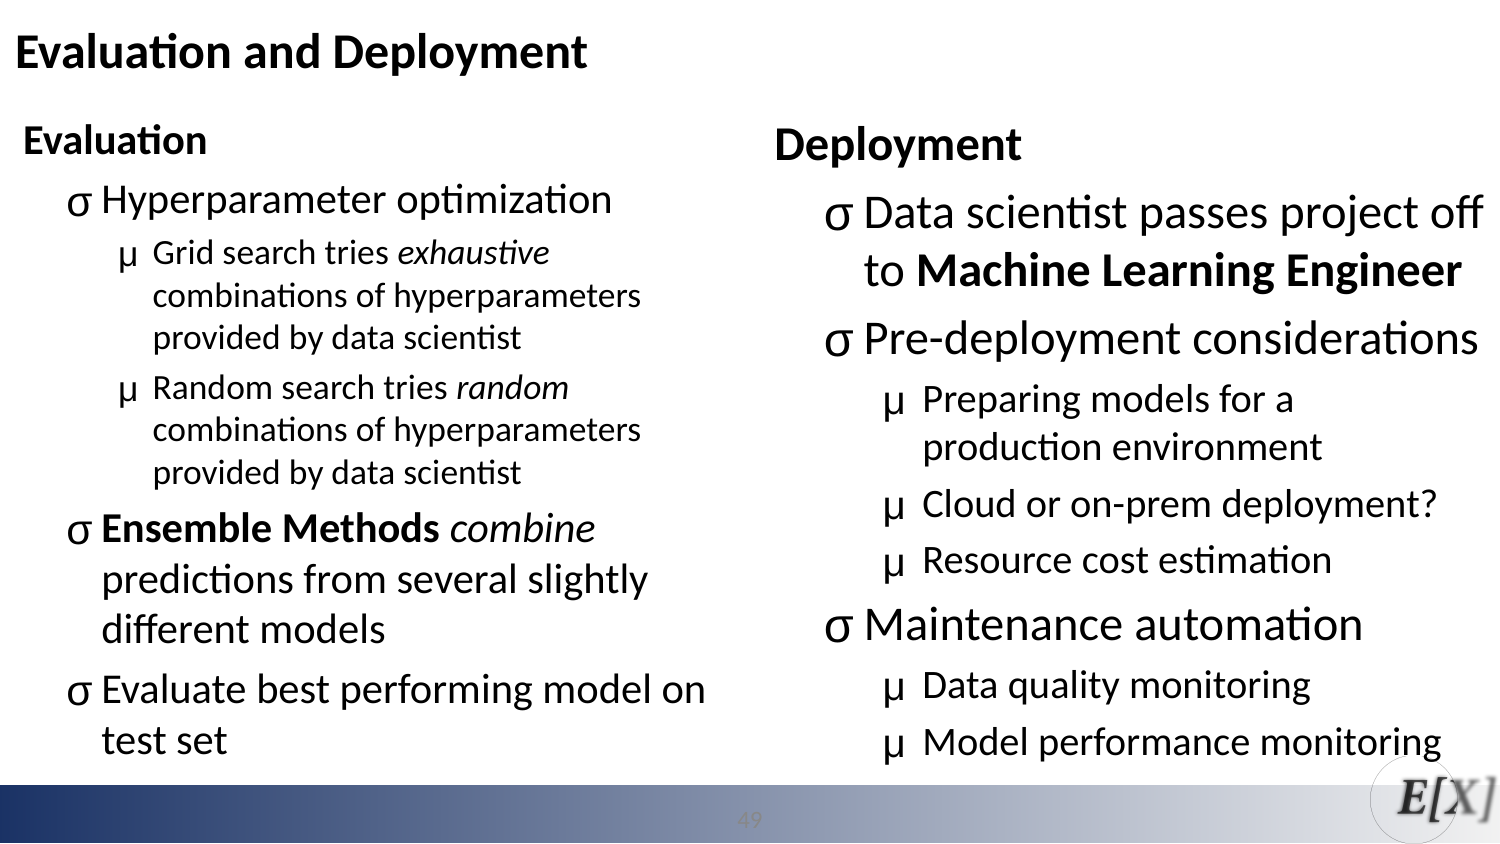

Evaluation and Deployment
Evaluation
Hyperparameter optimization
Grid search tries exhaustive combinations of hyperparameters provided by data scientist
Random search tries random combinations of hyperparameters provided by data scientist
Ensemble Methods combine predictions from several slightly different models
Evaluate best performing model on test set

Deployment
Data scientist passes project off to Machine Learning Engineer
Pre-deployment considerations
Preparing models for a production environment
Cloud or on-prem deployment?
Resource cost estimation
Maintenance automation
Data quality monitoring
Model performance monitoring

49